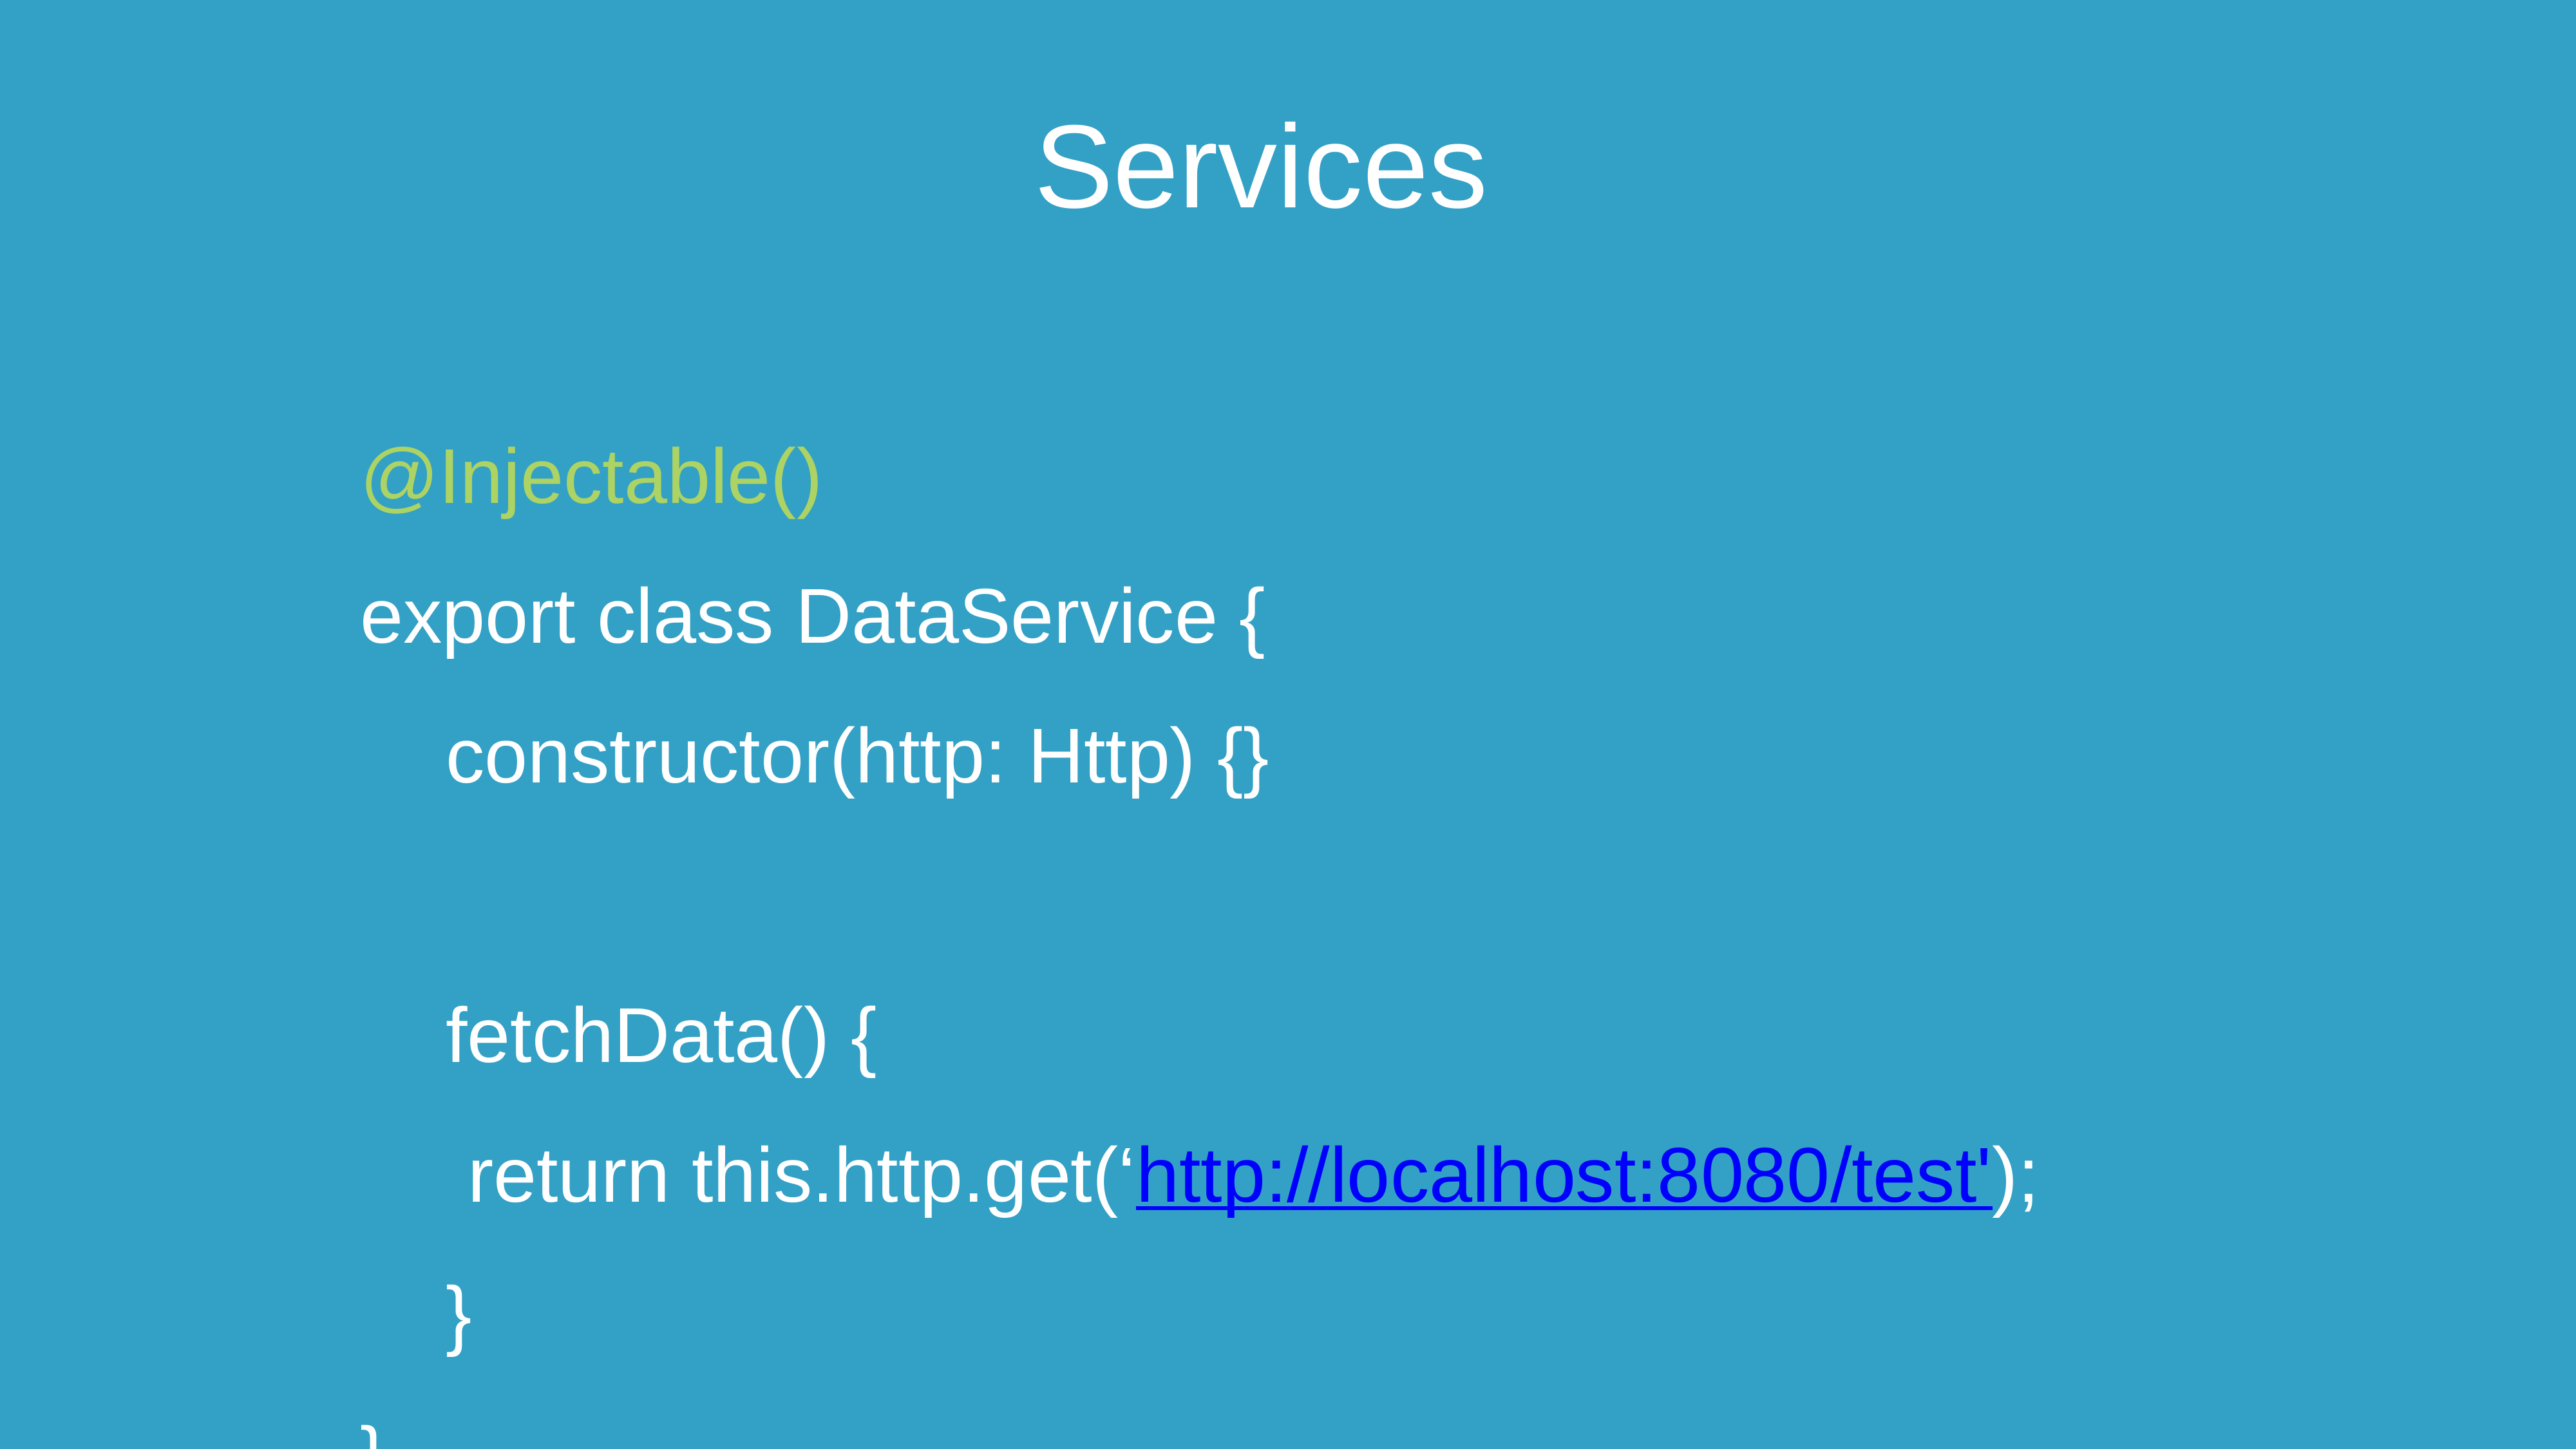

Services
@Injectable()
export class DataService {
constructor(http: Http) {}

fetchData() {
return this.http.get(‘http://localhost:8080/test');
}
}